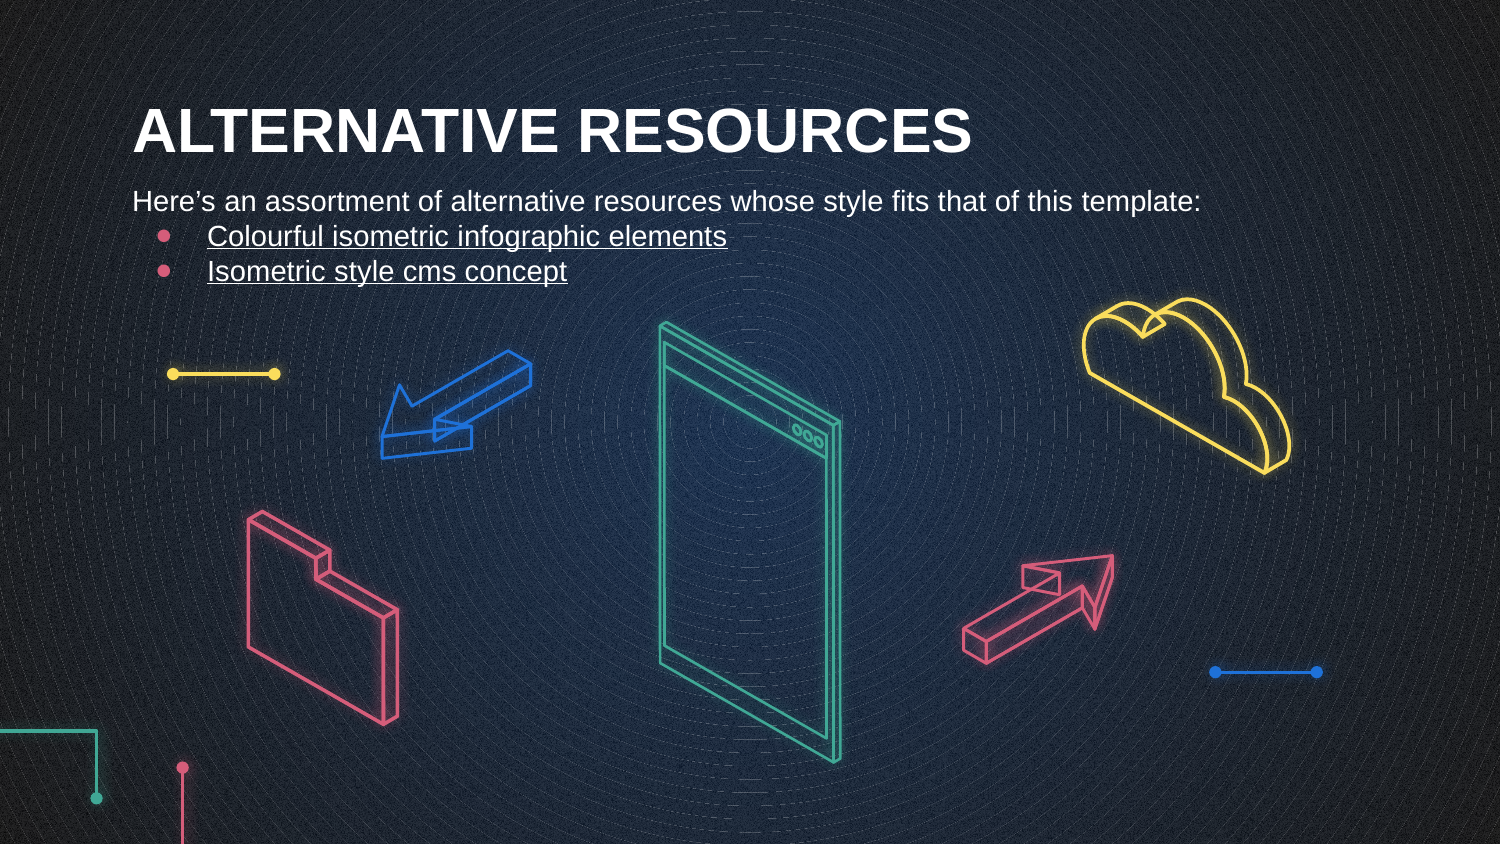

# ALTERNATIVE RESOURCES
Here’s an assortment of alternative resources whose style fits that of this template:
Colourful isometriс infographic elements
Isometric style cms concept